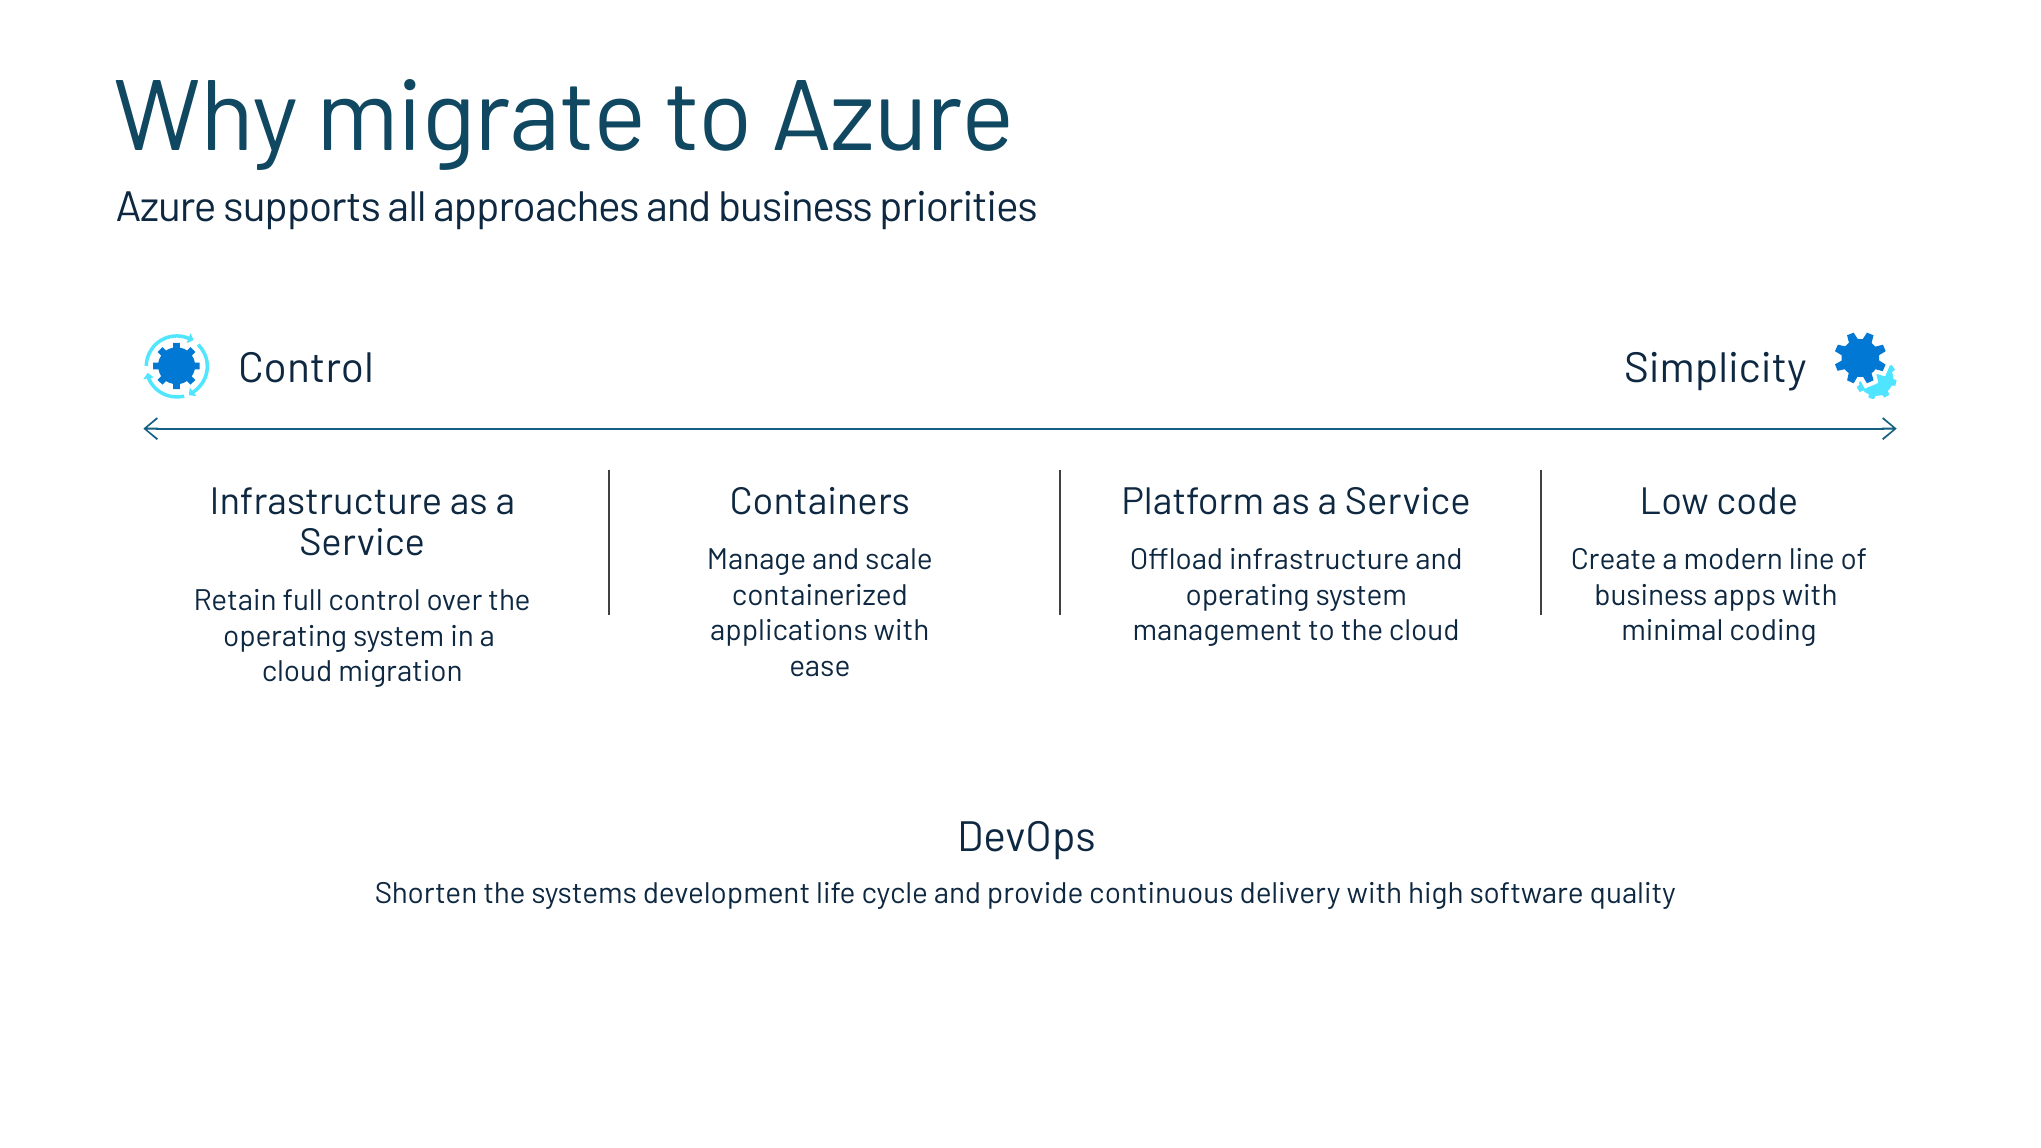

# Why migrate to Azure
Azure supports all approaches and business priorities
Control
Simplicity

Containers
Manage and scale containerized applications with ease
Platform as a Service
Offload infrastructure and operating system management to the cloud
Infrastructure as a Service
Retain full control over the operating system in a
cloud migration
Low code
Create a modern line of business apps with
minimal coding
DevOps
Shorten the systems development life cycle and provide continuous delivery with high software quality